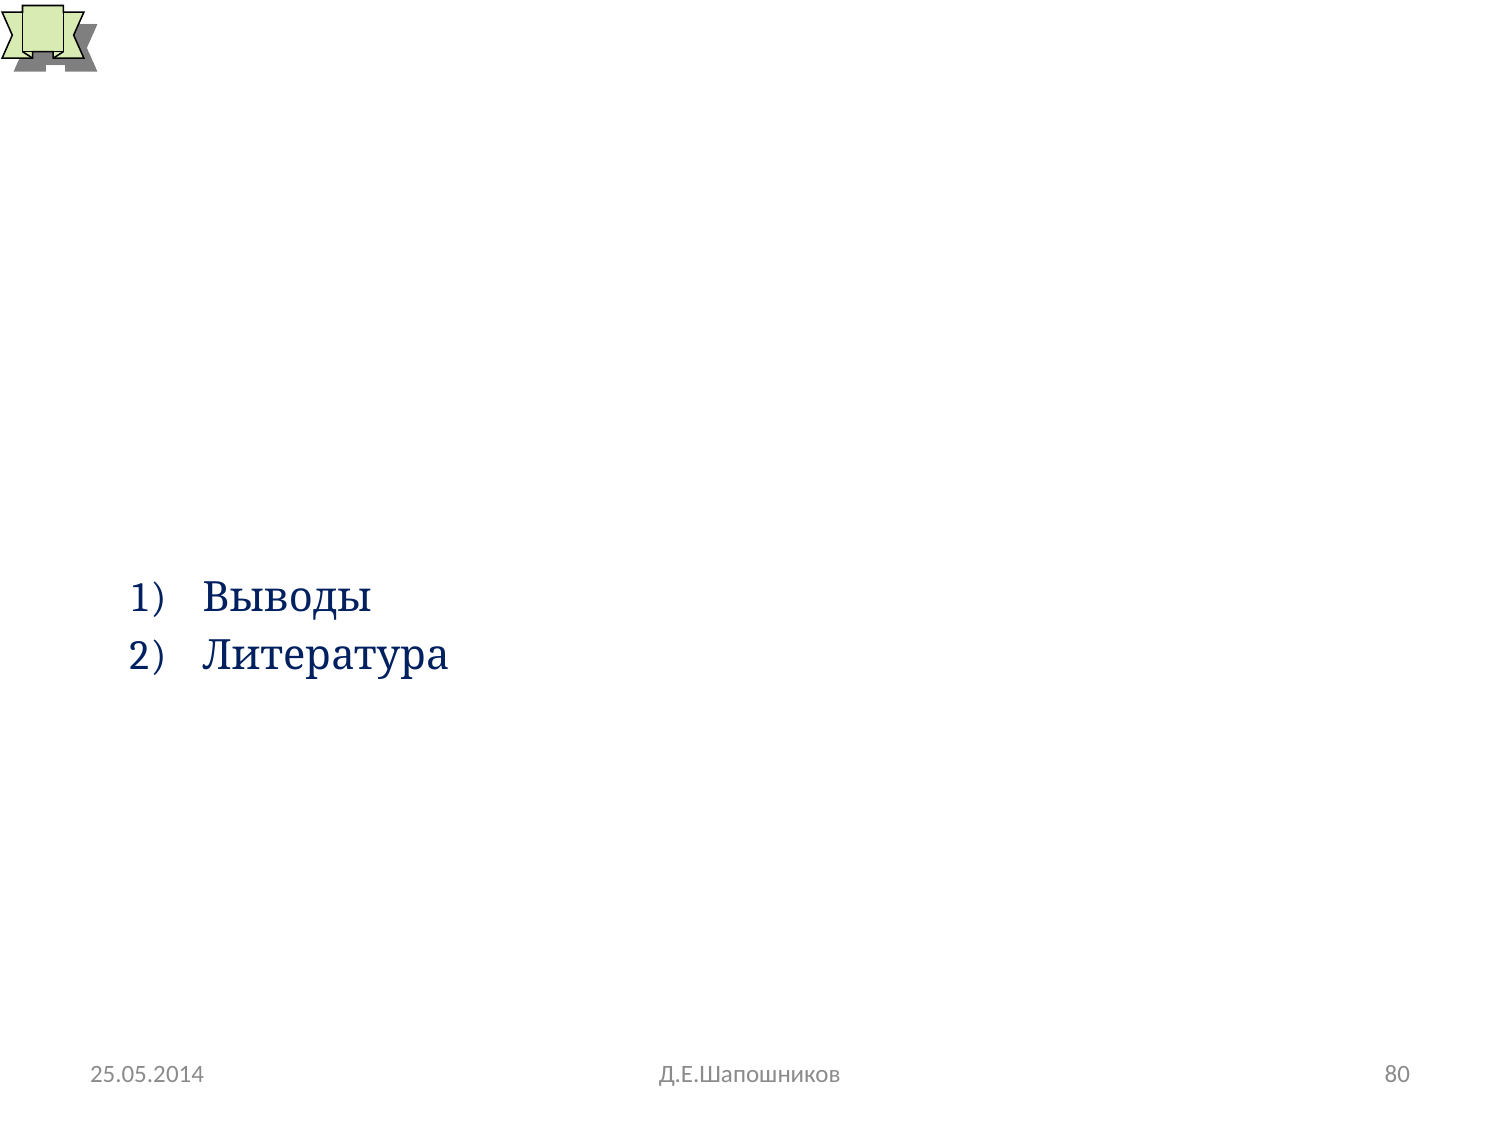

Выводы
Литература
# Заключение
25.05.2014
Д.Е.Шапошников
80